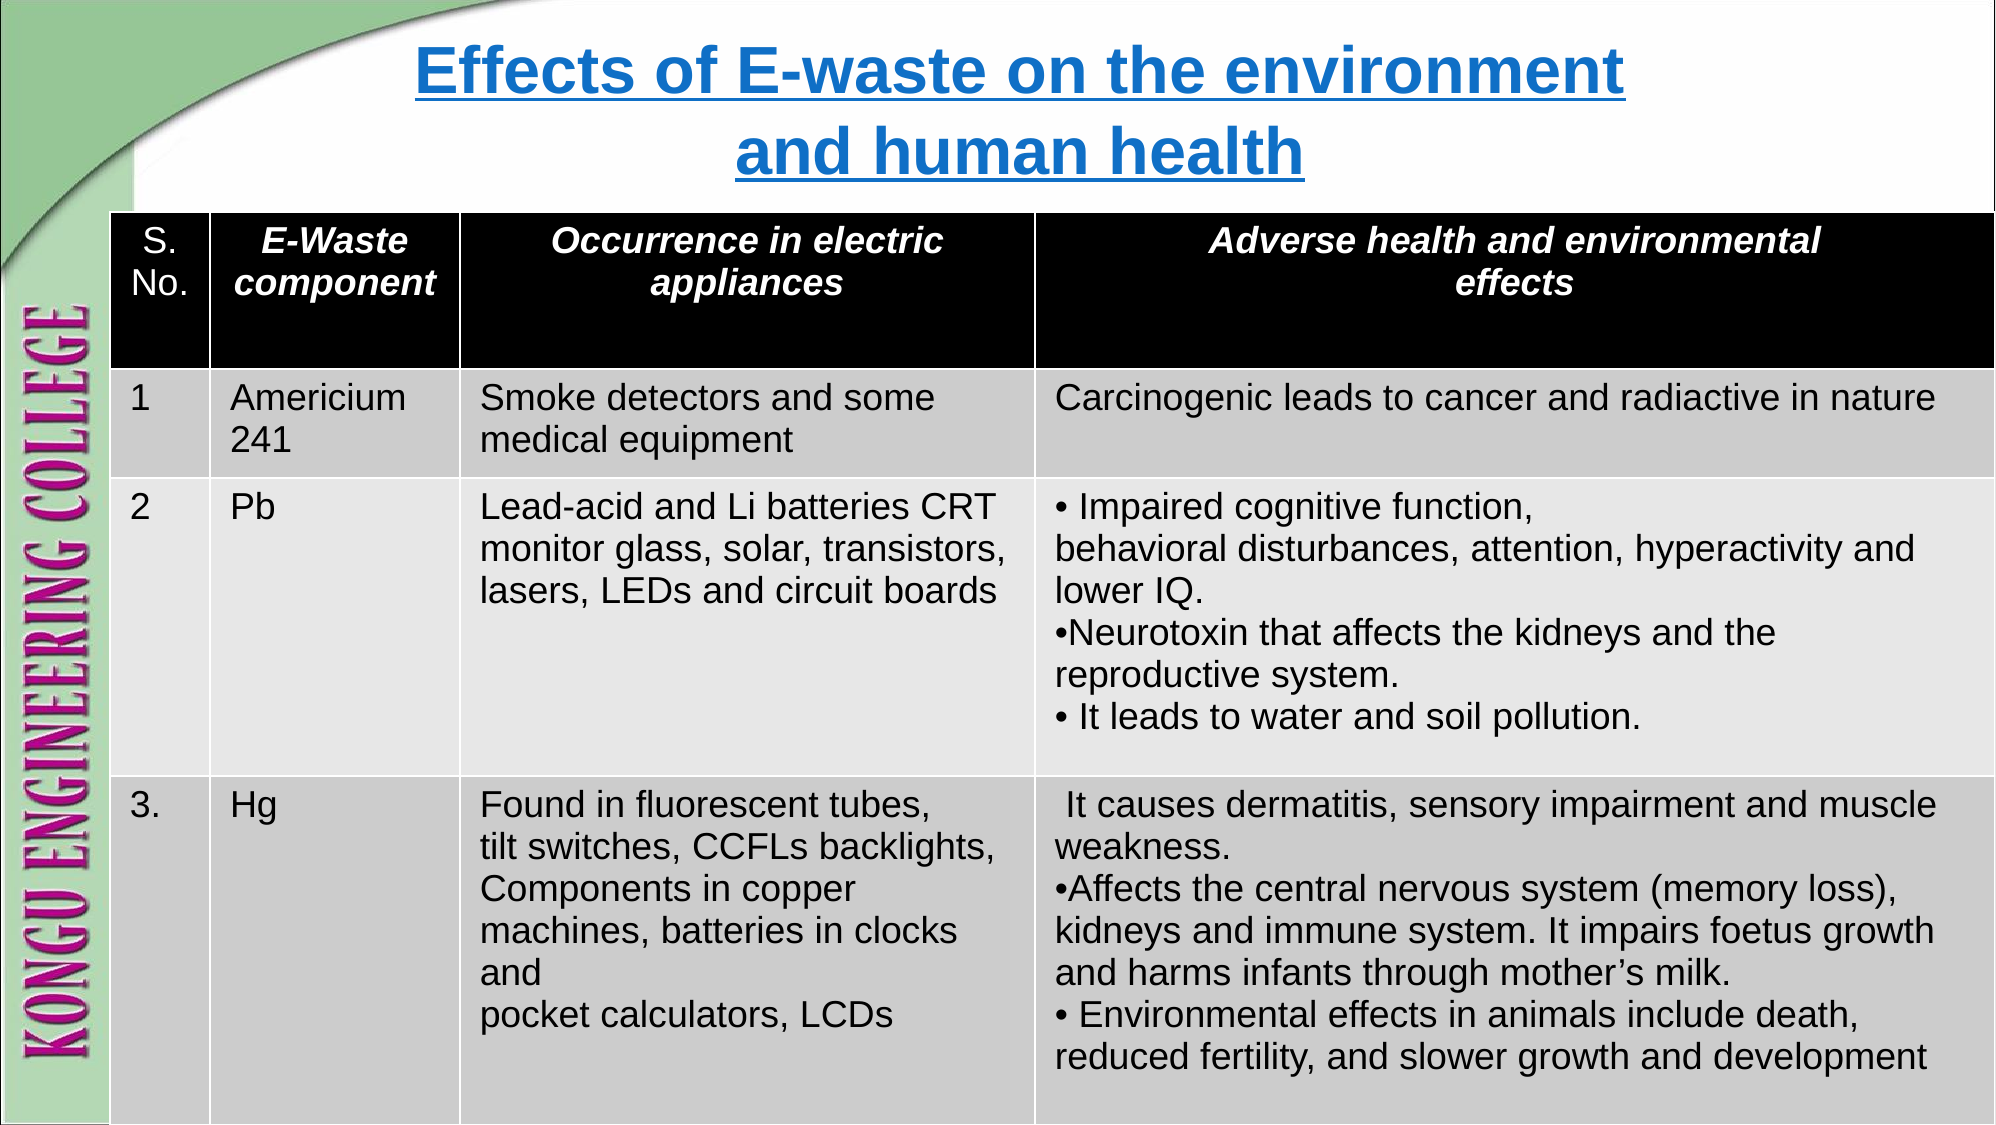

# Effects of E-waste on the environment and human health
| S. No. | E-Waste component | Occurrence in electric appliances | Adverse health and environmental effects |
| --- | --- | --- | --- |
| 1 | Americium 241 | Smoke detectors and some medical equipment | Carcinogenic leads to cancer and radiactive in nature |
| 2 | Pb | Lead-acid and Li batteries CRT monitor glass, solar, transistors, lasers, LEDs and circuit boards | Impaired cognitive function, behavioral disturbances, attention, hyperactivity and lower IQ. Neurotoxin that affects the kidneys and the reproductive system. • It leads to water and soil pollution. |
| 3. | Hg | Found in fluorescent tubes, tilt switches, CCFLs backlights, Components in copper machines, batteries in clocks and pocket calculators, LCDs | It causes dermatitis, sensory impairment and muscle weakness. Affects the central nervous system (memory loss), kidneys and immune system. It impairs foetus growth and harms infants through mother’s milk. • Environmental effects in animals include death, reduced fertility, and slower growth and development |